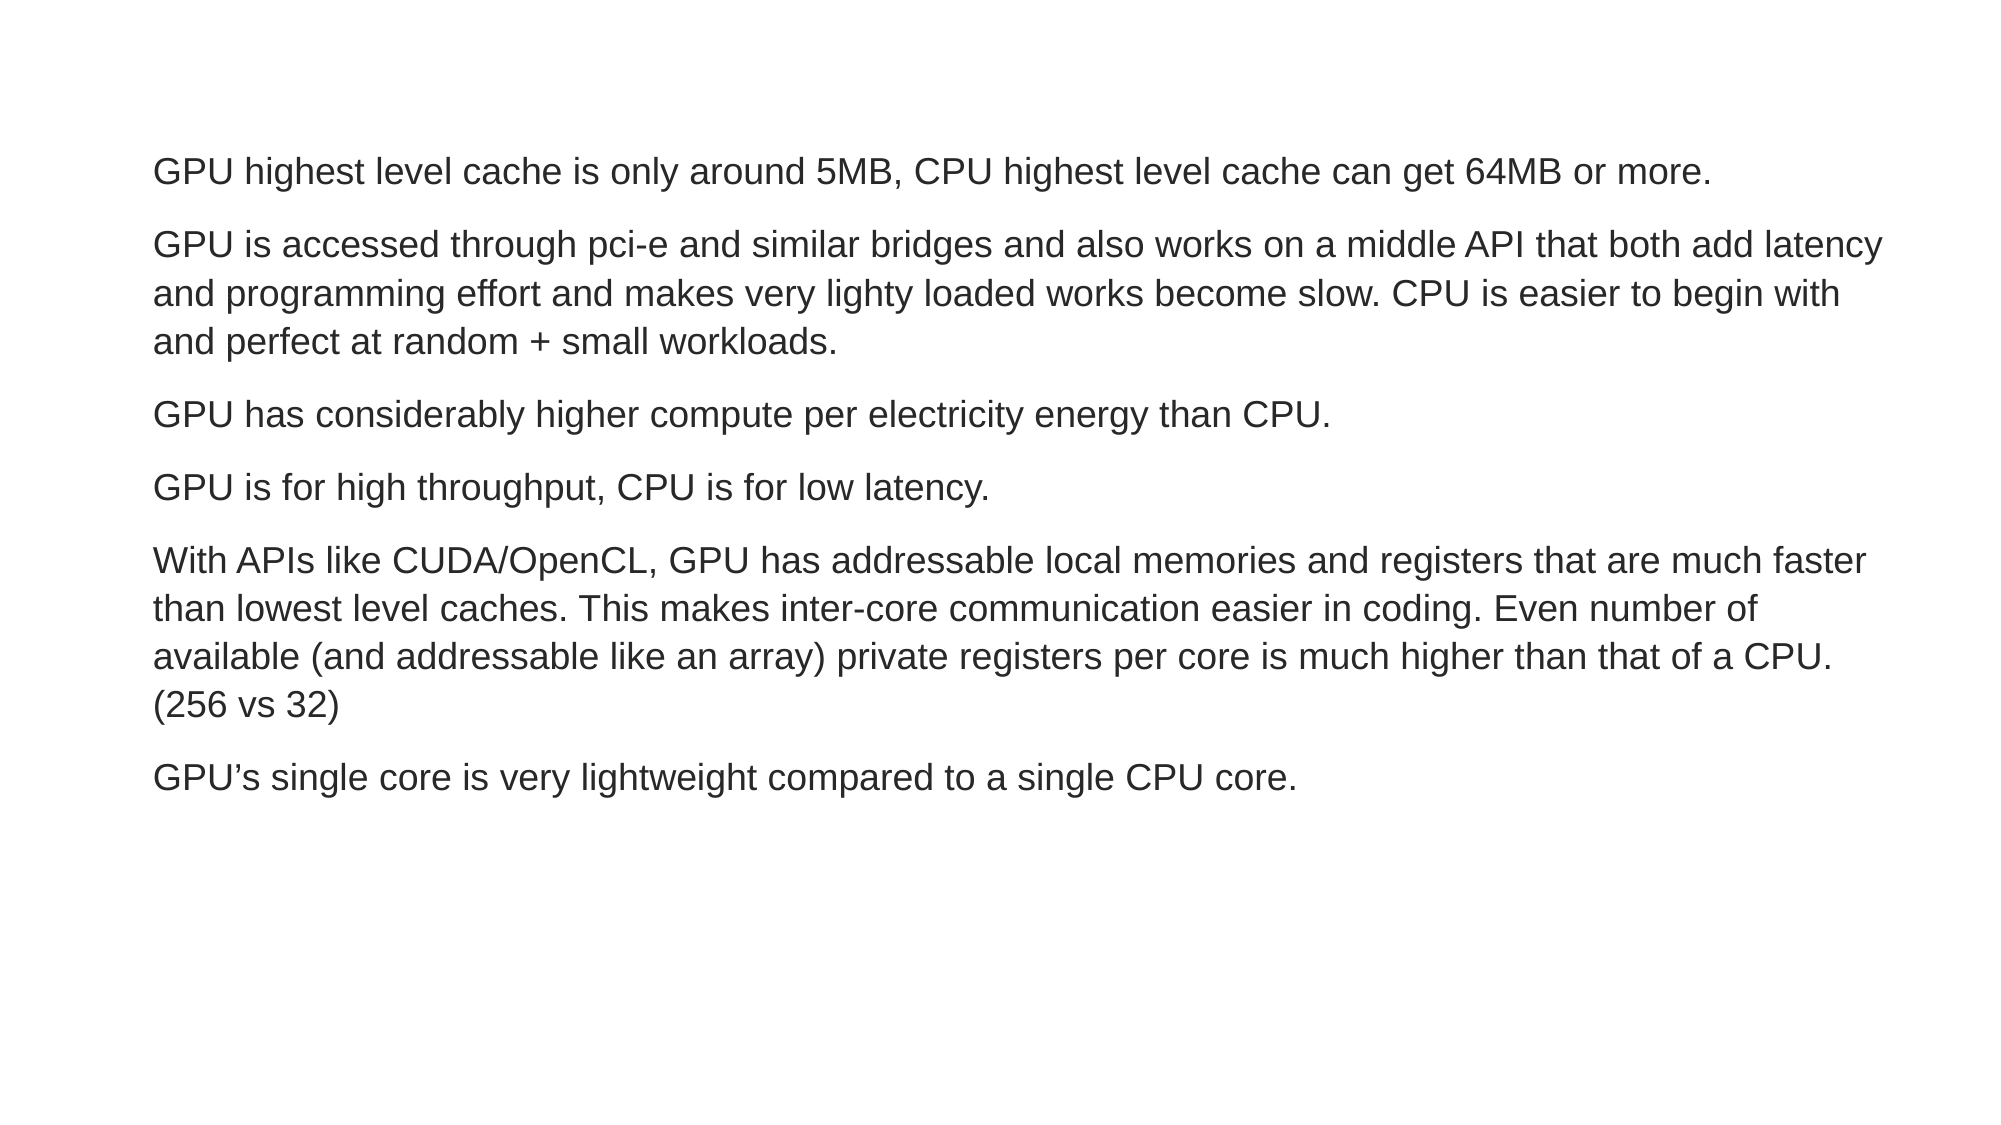

GPU highest level cache is only around 5MB, CPU highest level cache can get 64MB or more.
GPU is accessed through pci-e and similar bridges and also works on a middle API that both add latency and programming effort and makes very lighty loaded works become slow. CPU is easier to begin with and perfect at random + small workloads.
GPU has considerably higher compute per electricity energy than CPU.
GPU is for high throughput, CPU is for low latency.
With APIs like CUDA/OpenCL, GPU has addressable local memories and registers that are much faster than lowest level caches. This makes inter-core communication easier in coding. Even number of available (and addressable like an array) private registers per core is much higher than that of a CPU. (256 vs 32)
GPU’s single core is very lightweight compared to a single CPU core.